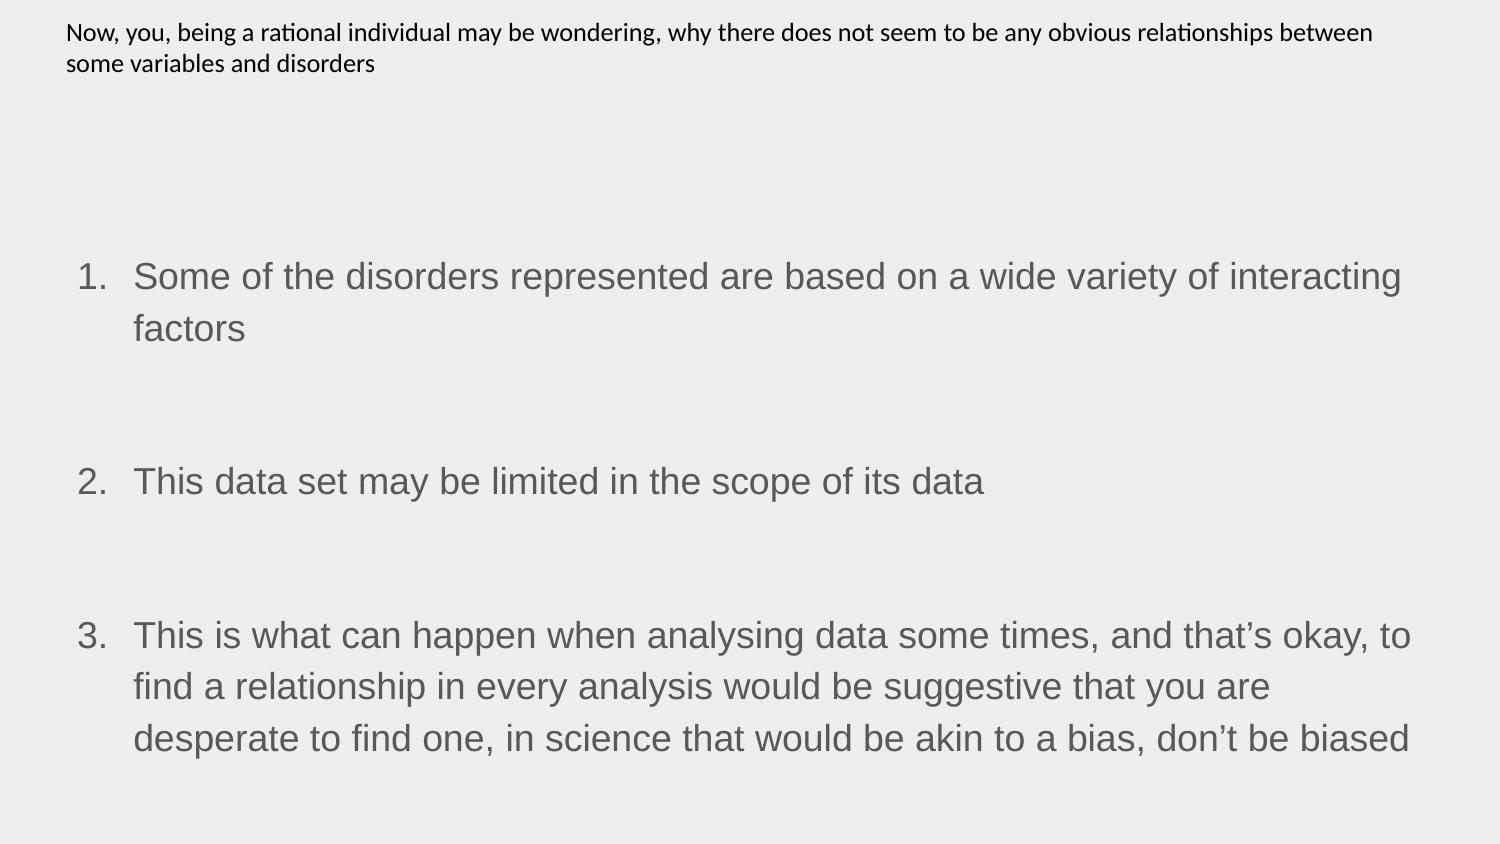

# Now, you, being a rational individual may be wondering, why there does not seem to be any obvious relationships between some variables and disorders
Some of the disorders represented are based on a wide variety of interacting factors

This data set may be limited in the scope of its data

This is what can happen when analysing data some times, and that’s okay, to find a relationship in every analysis would be suggestive that you are desperate to find one, in science that would be akin to a bias, don’t be biased